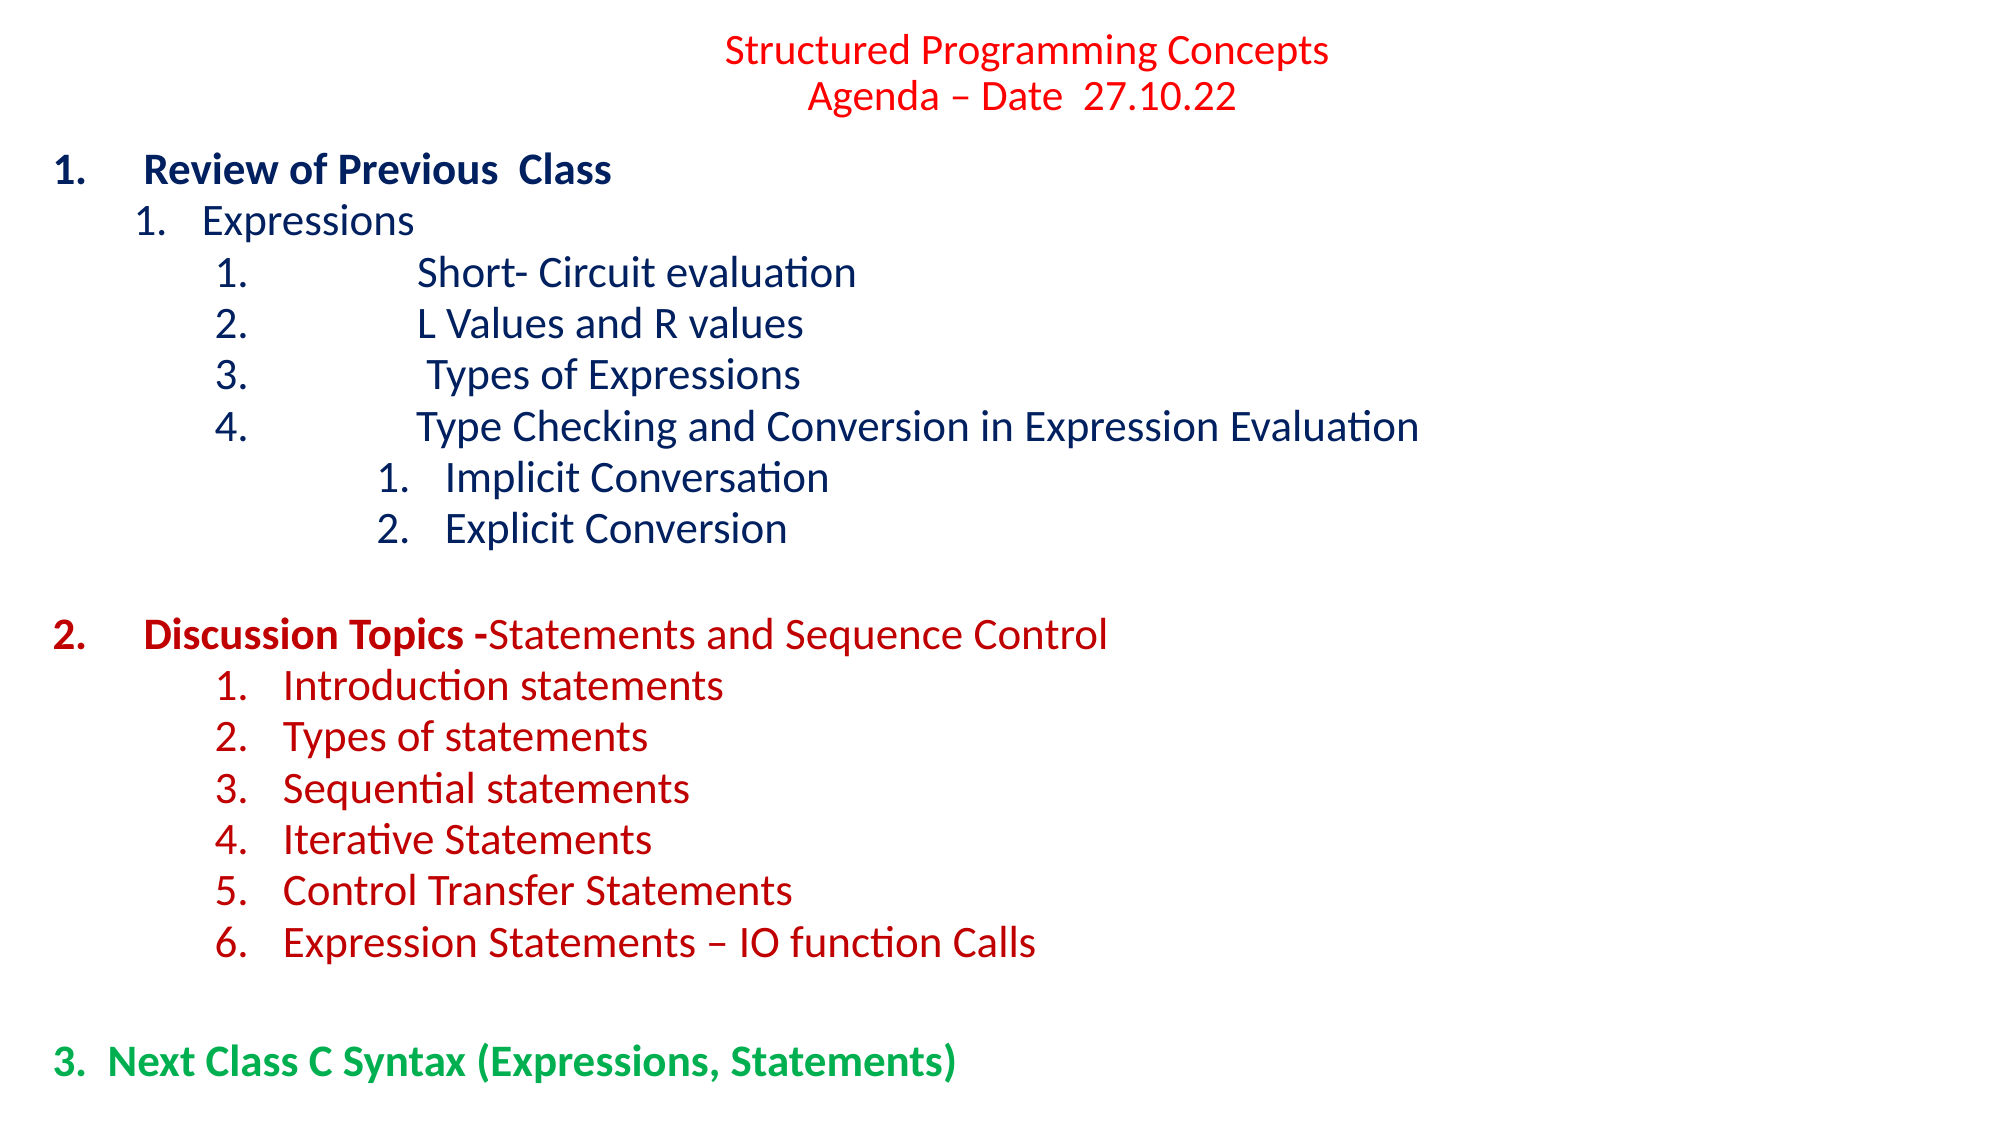

# Structured Programming Concepts Agenda – Date  27.10.22
Review of Previous  Class
Expressions
Short- Circuit evaluation
L Values and R values
              Types of Expressions
             Type Checking and Conversion in Expression Evaluation
Implicit Conversation
Explicit Conversion

Discussion Topics -Statements and Sequence Control
Introduction statements
Types of statements
Sequential statements
Iterative Statements
Control Transfer Statements
Expression Statements – IO function Calls

3.  Next Class C Syntax (Expressions, Statements)